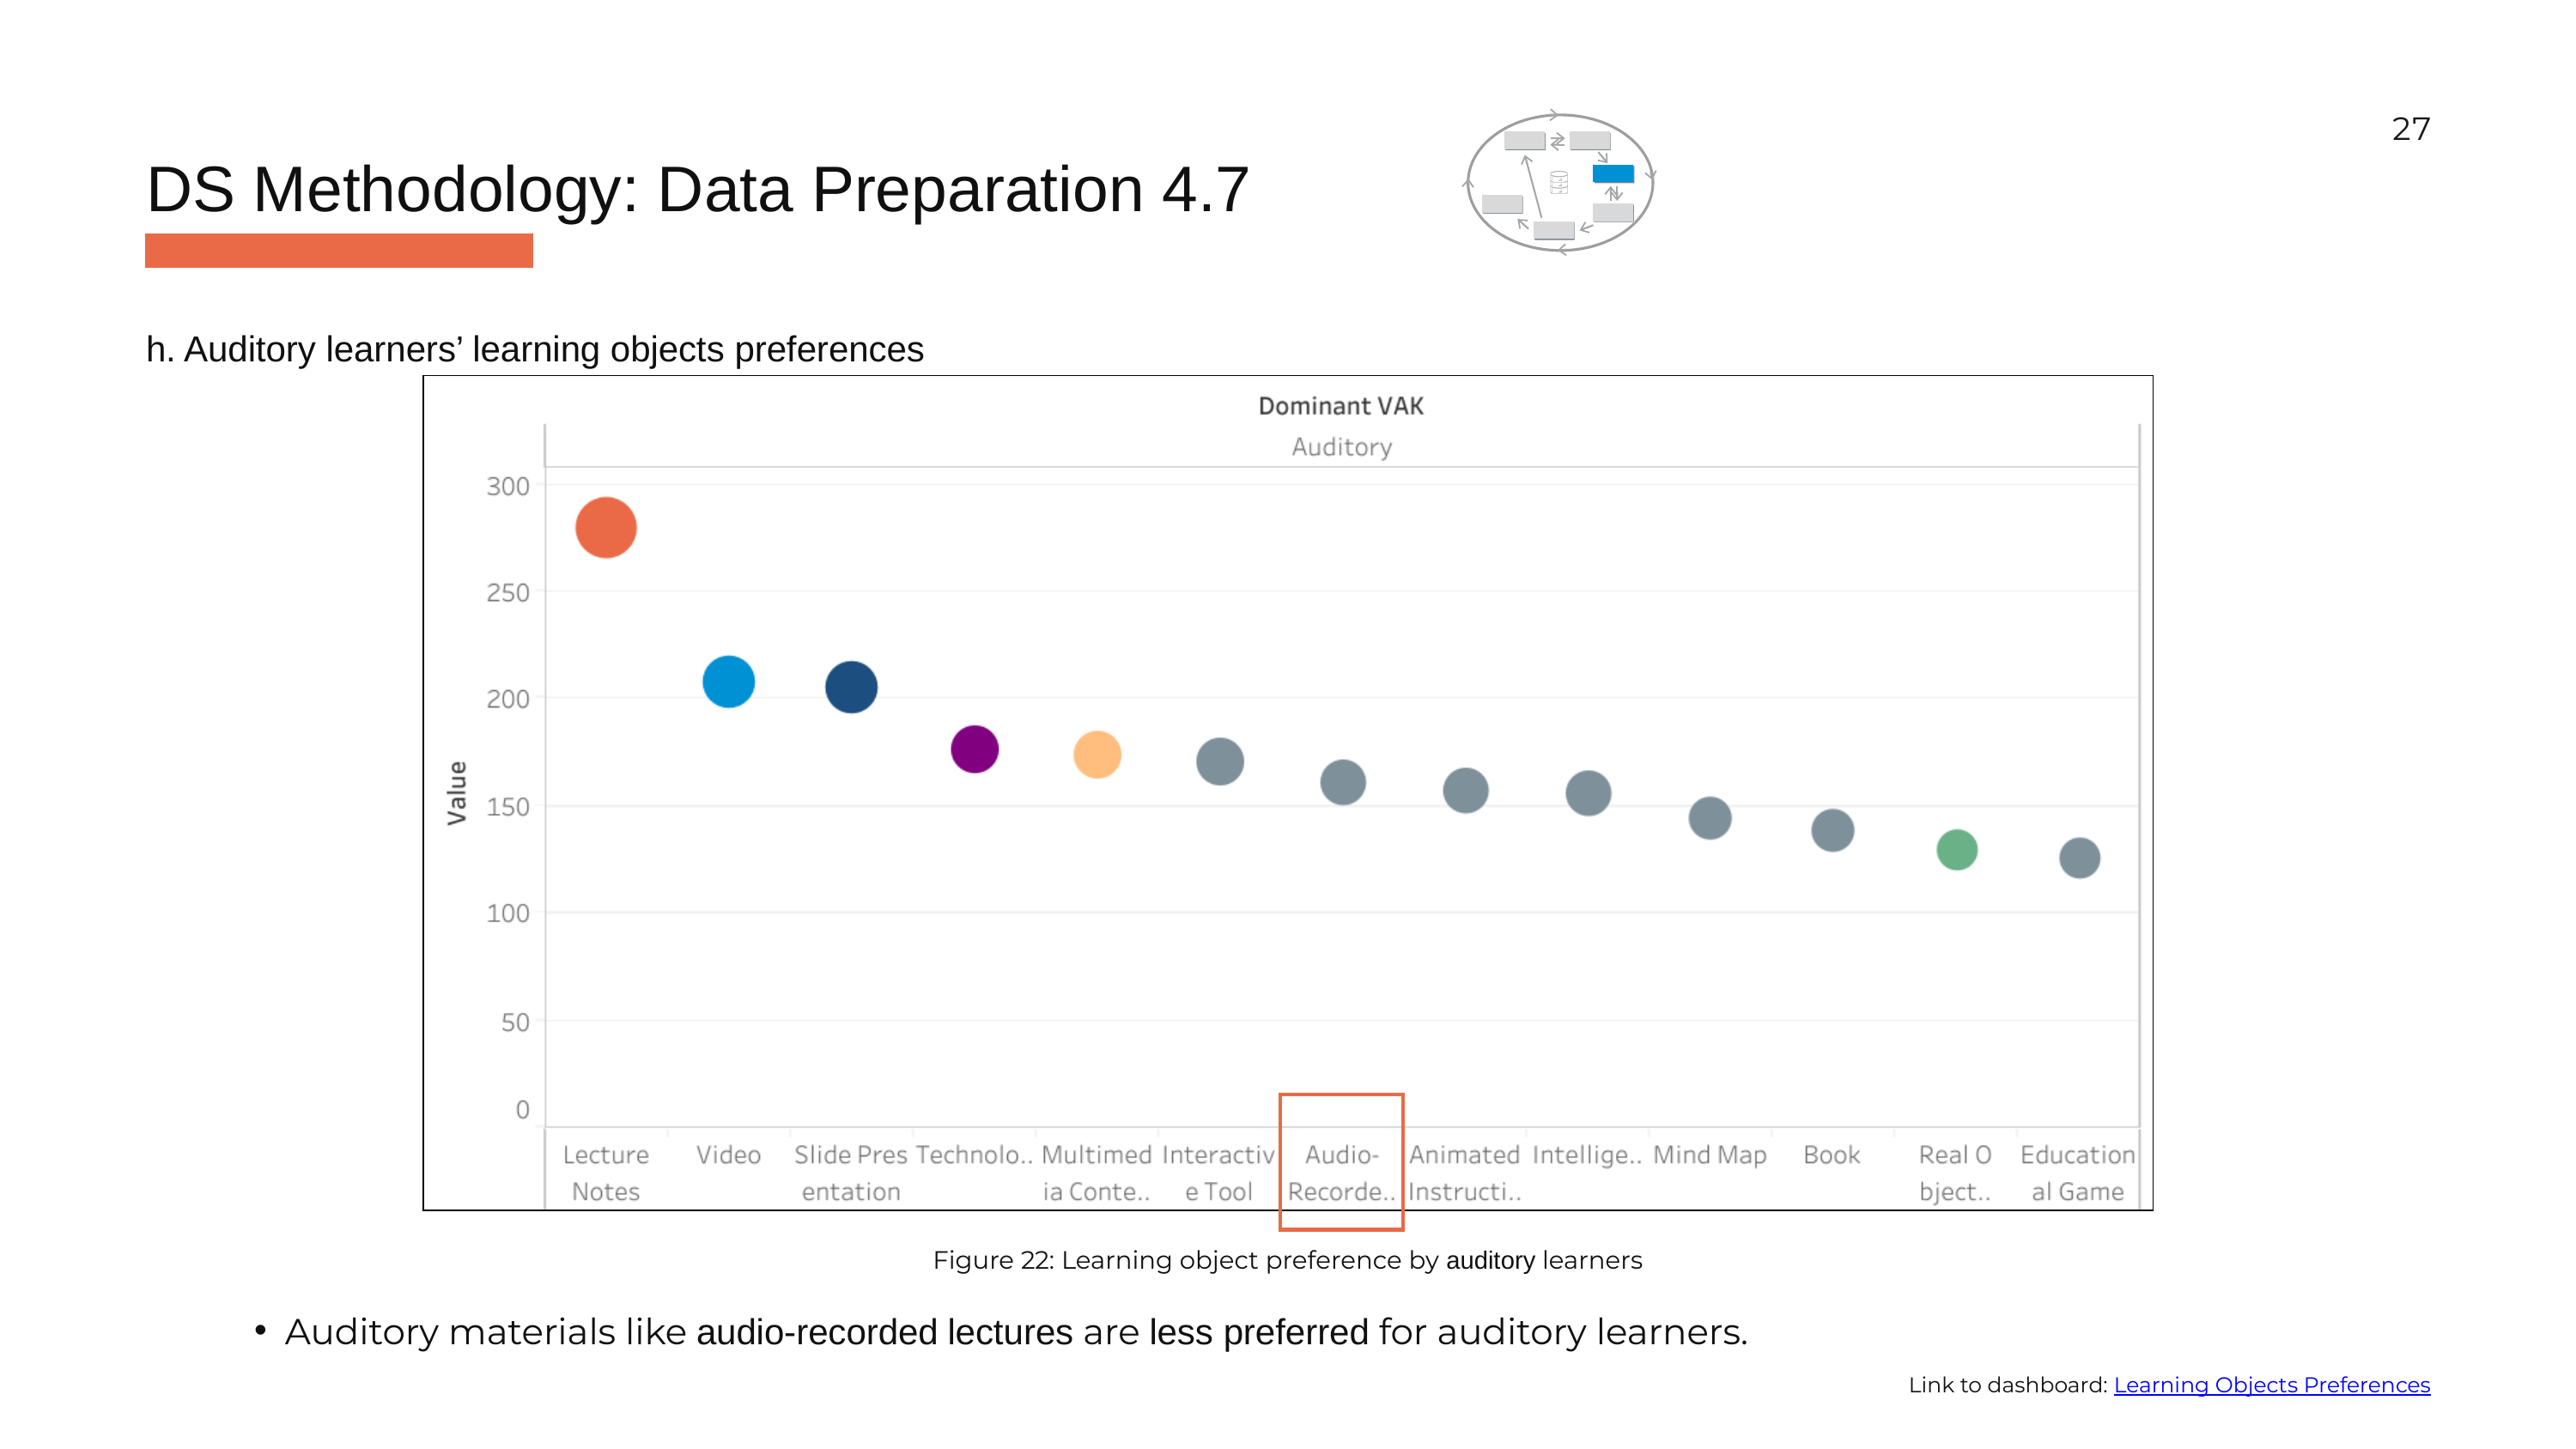

27

DS Methodology: Data Preparation 4.7

h. Auditory learners’ learning objects preferences

Figure 22: Learning object preference by auditory learners
Auditory materials like audio-recorded lectures are less preferred for auditory learners.
Link to dashboard: Learning Objects Preferences